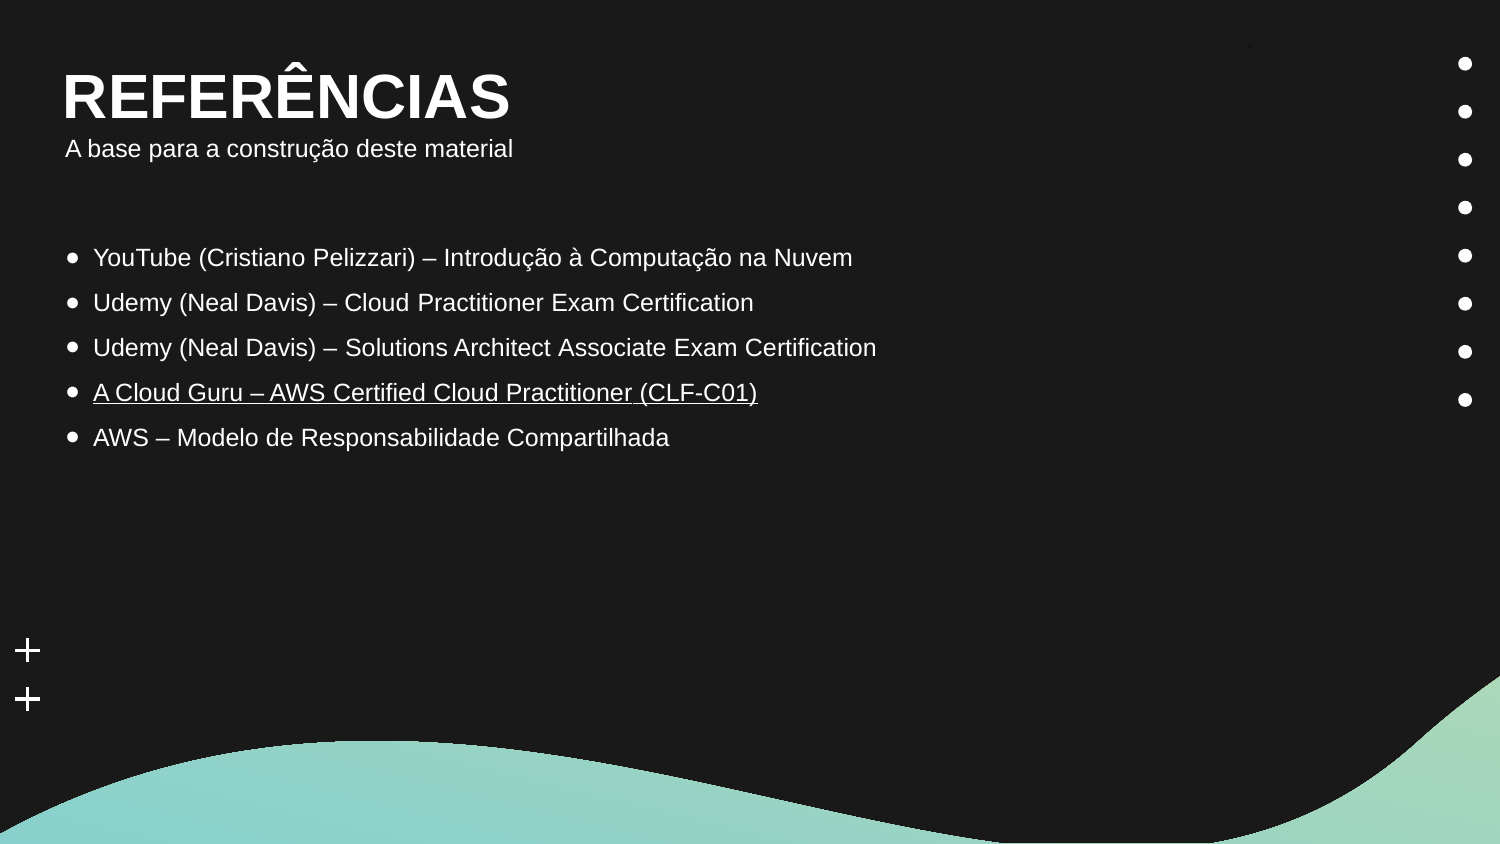

# REFERÊNCIAS
A base para a construção deste material
YouTube (Cristiano Pelizzari) – Introdução à Computação na Nuvem
Udemy (Neal Davis) – Cloud Practitioner Exam Certification
Udemy (Neal Davis) – Solutions Architect Associate Exam Certification
A Cloud Guru – AWS Certified Cloud Practitioner (CLF-C01)
AWS – Modelo de Responsabilidade Compartilhada